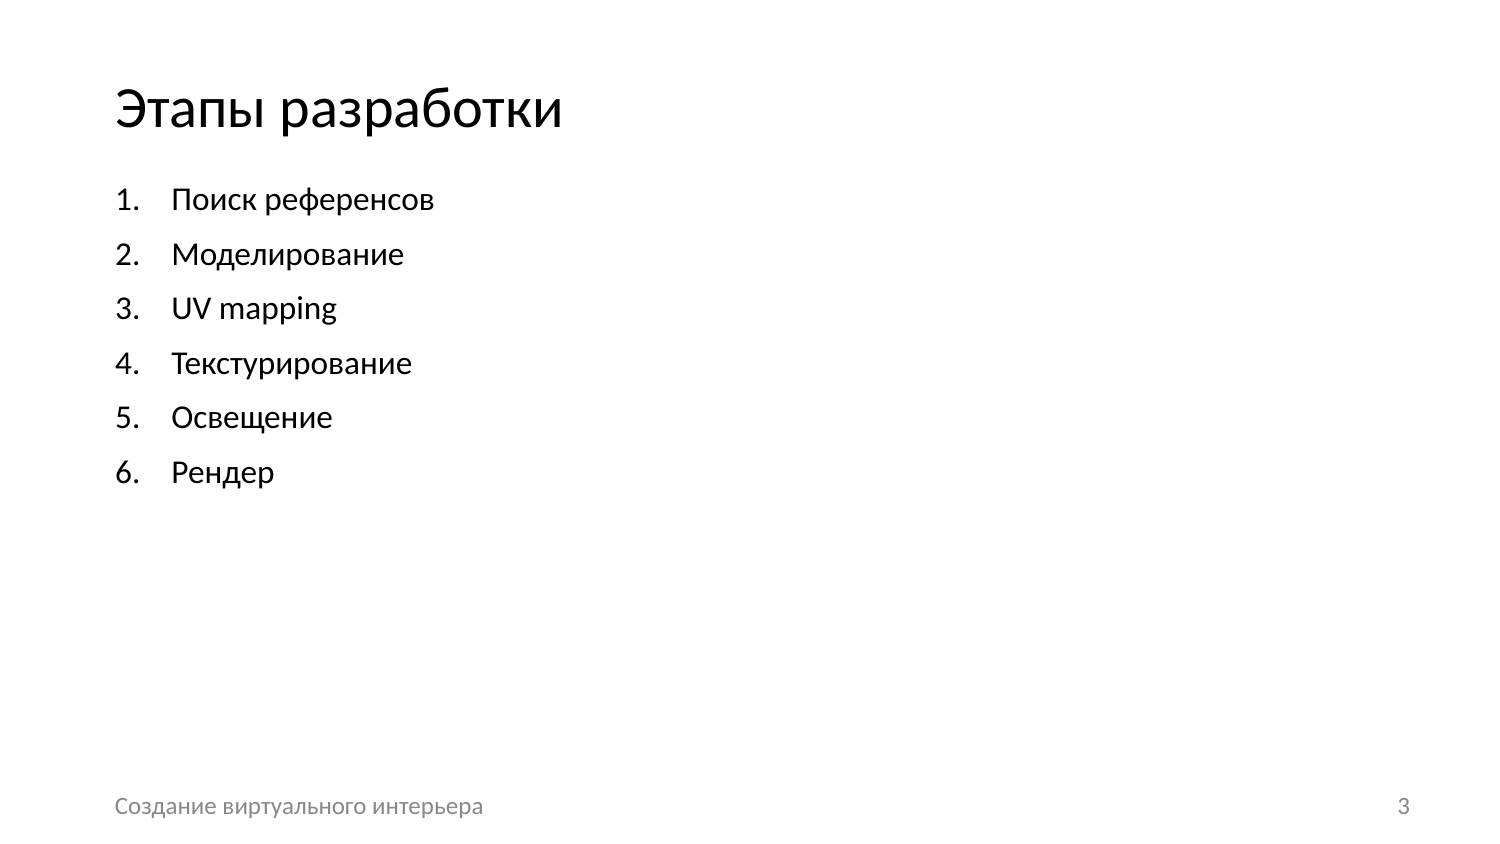

# Этапы разработки
Поиск референсов
Моделирование
UV mapping
Текстурирование
Освещение
Рендер

Создание виртуального интерьера
3